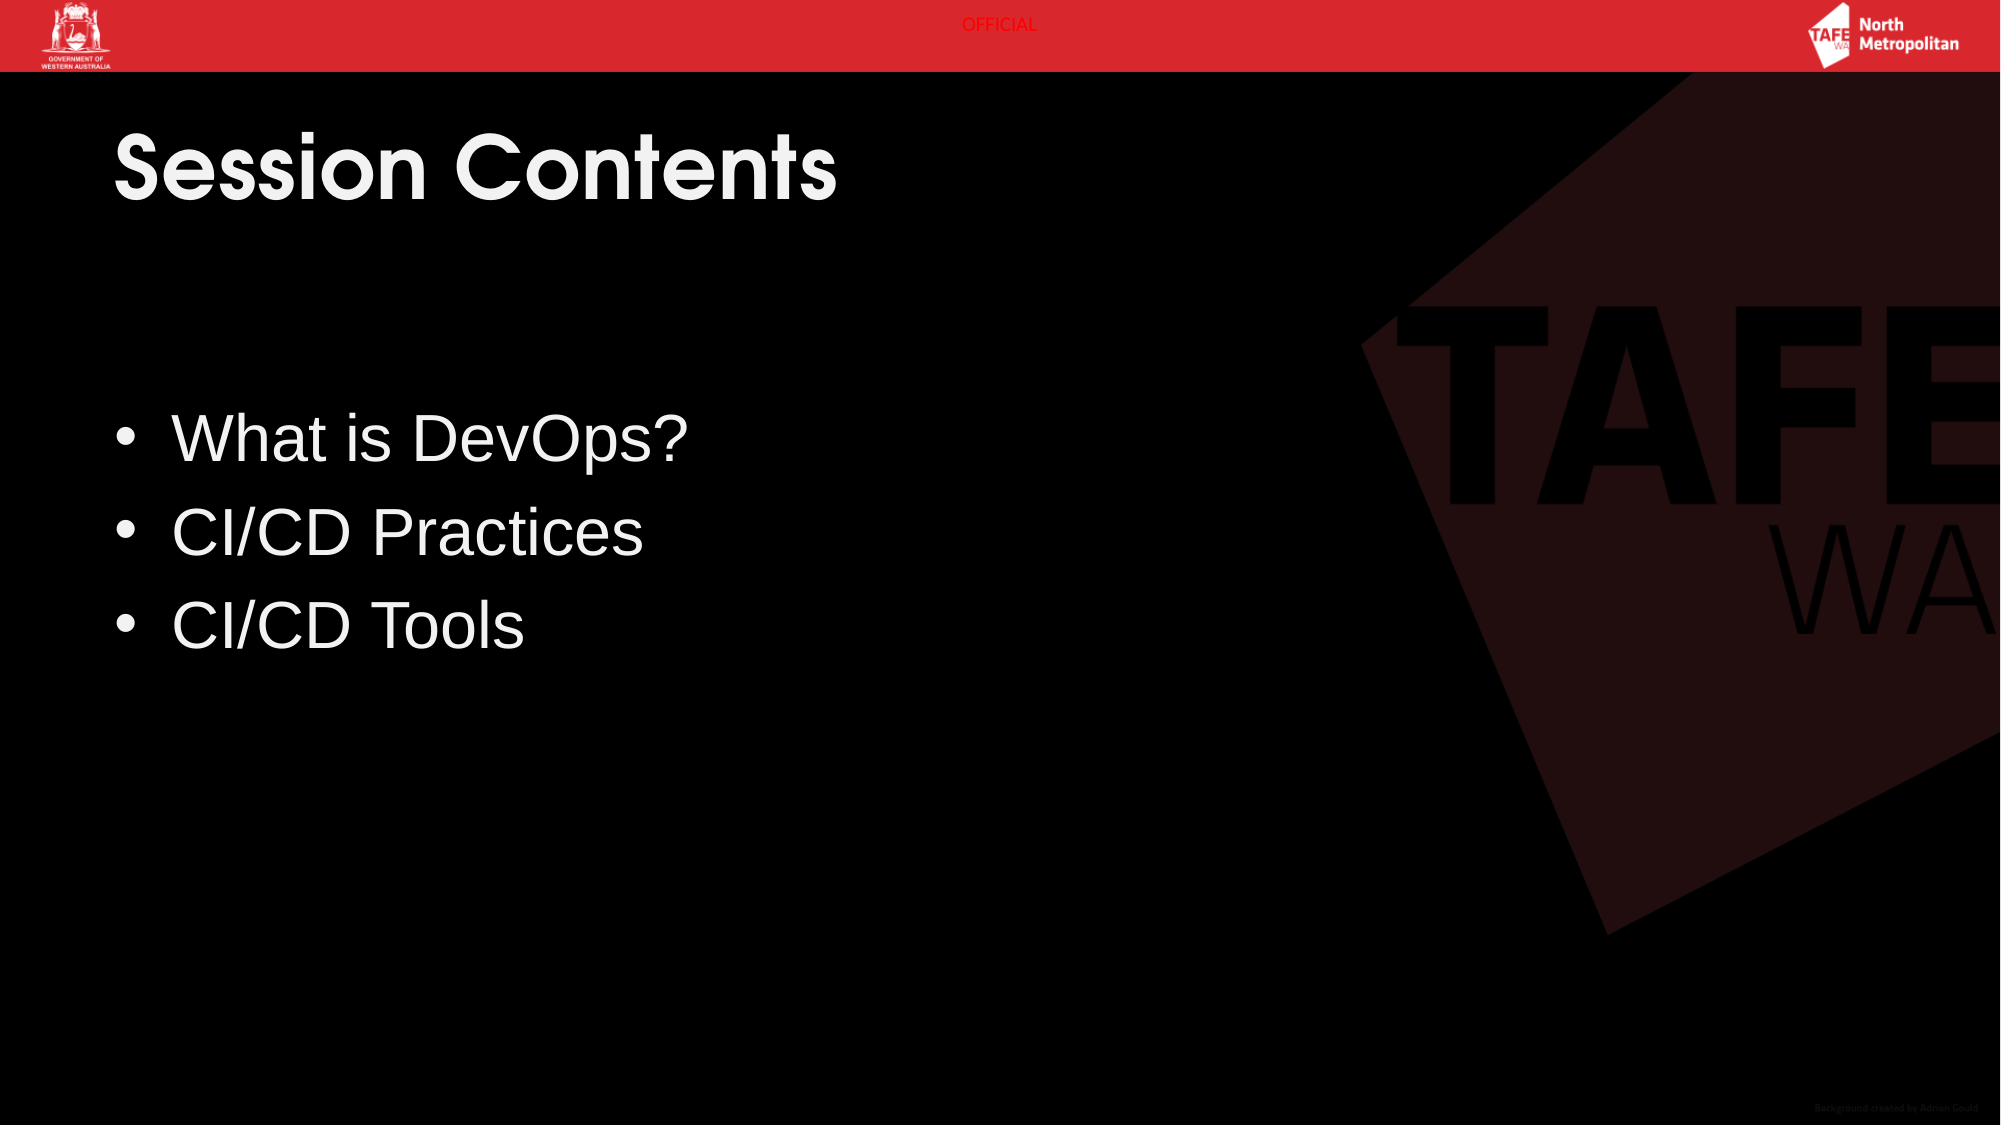

# Session Contents

What is DevOps?
CI/CD Practices
CI/CD Tools